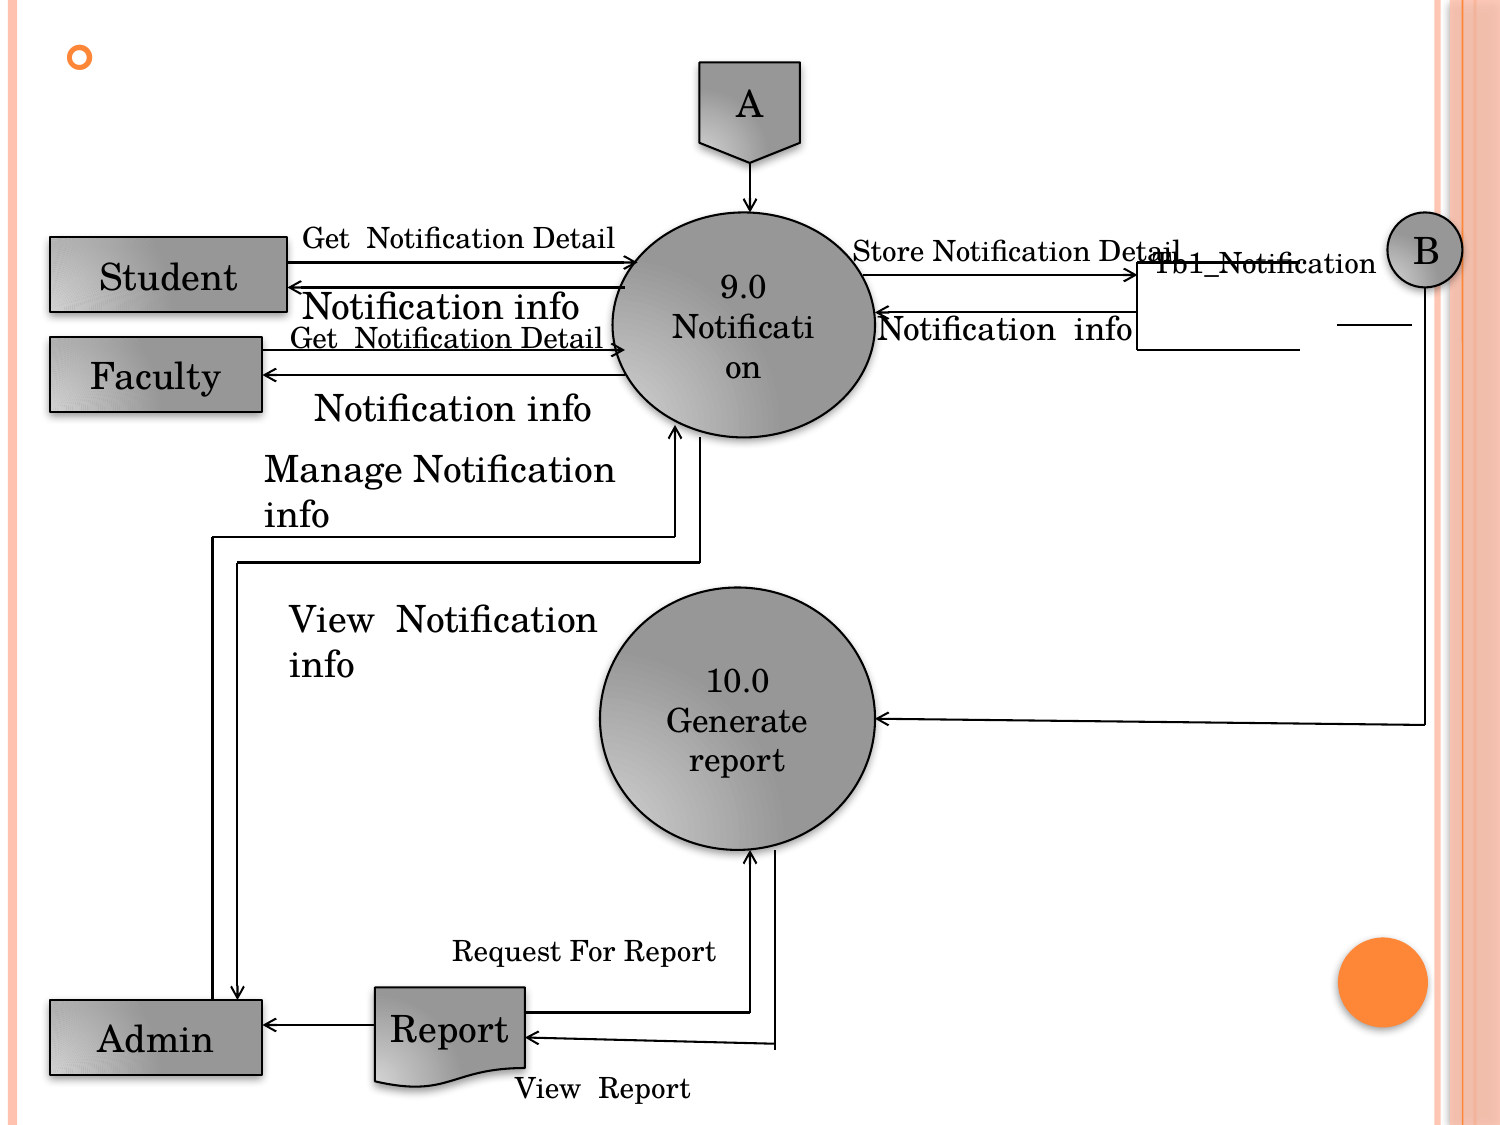

A
Get  Notification Detail
9.0
Notification
B
Store Notification Detail
Student
Tb1_Notification
Notification info
Notification  info
Get  Notification Detail
Faculty
Notification info
Manage Notification  info
View  Notification  info
10.0
Generate report
Request For Report
Report
Admin
View  Report